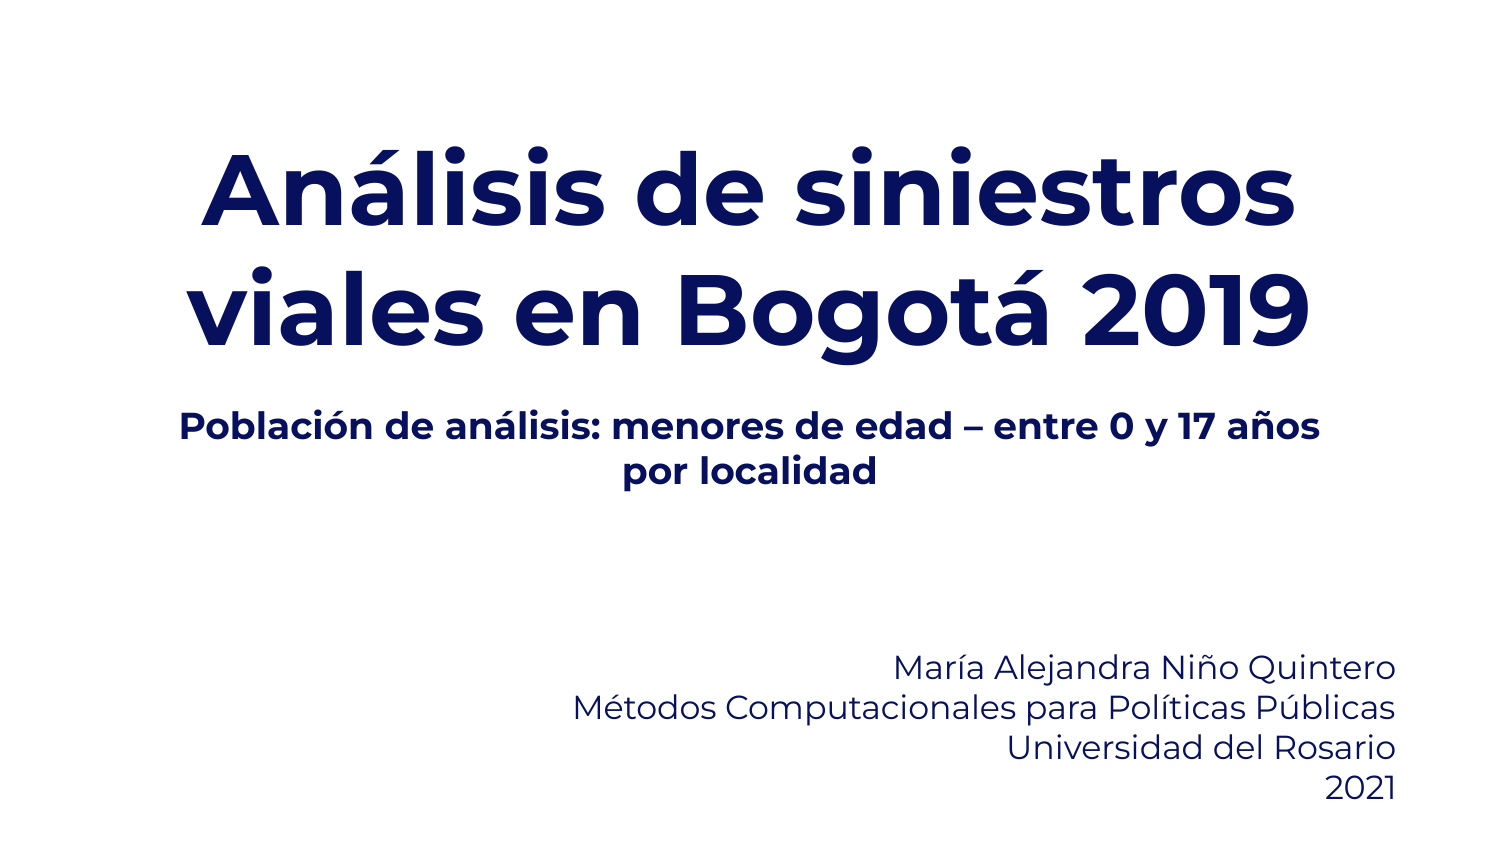

# Análisis de siniestros viales en Bogotá 2019
Población de análisis: menores de edad – entre 0 y 17 años por localidad
María Alejandra Niño Quintero
Métodos Computacionales para Políticas Públicas
Universidad del Rosario
2021